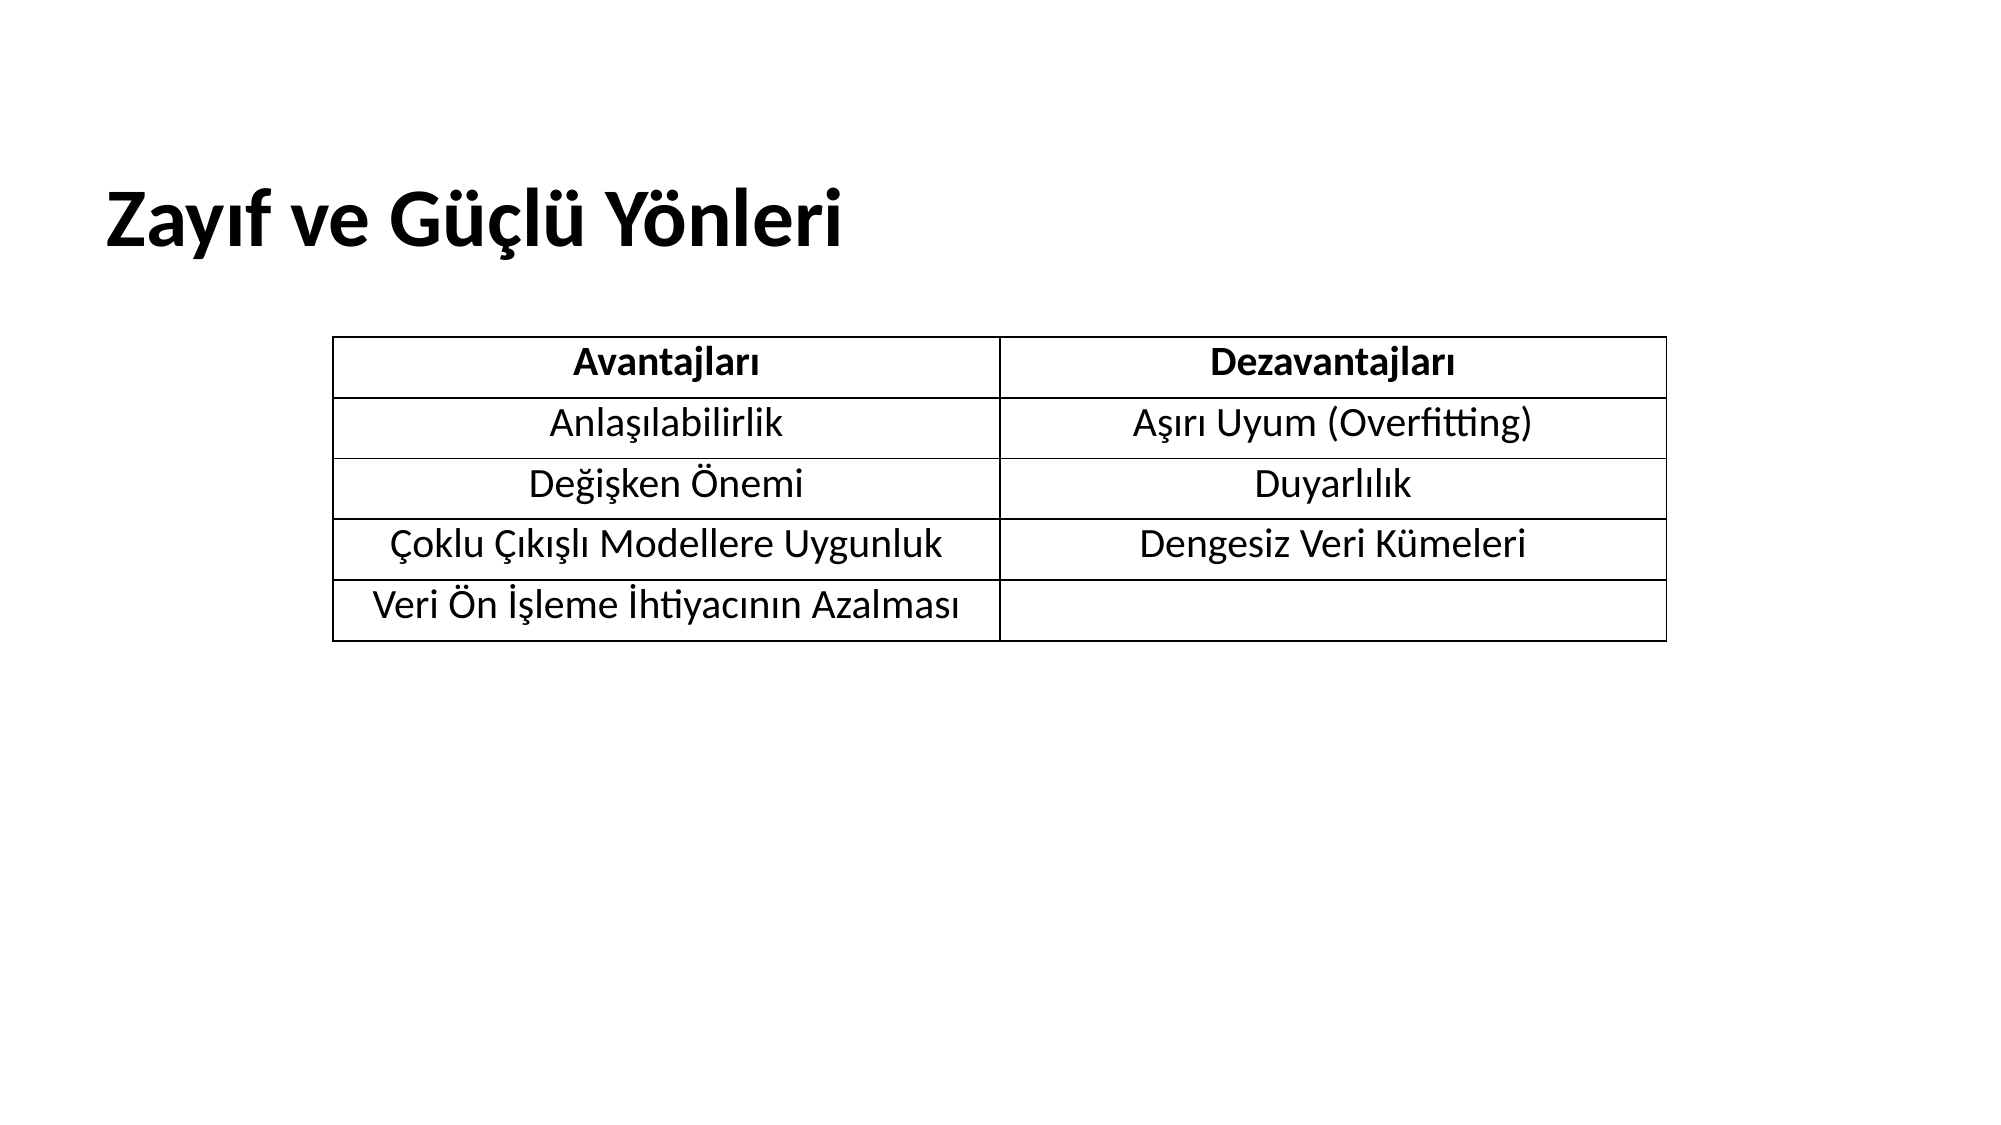

# Zayıf ve Güçlü Yönleri

| Avantajları | Dezavantajları |
| --- | --- |
| Anlaşılabilirlik | Aşırı Uyum (Overfitting) |
| Değişken Önemi | Duyarlılık |
| Çoklu Çıkışlı Modellere Uygunluk | Dengesiz Veri Kümeleri |
| Veri Ön İşleme İhtiyacının Azalması |  |